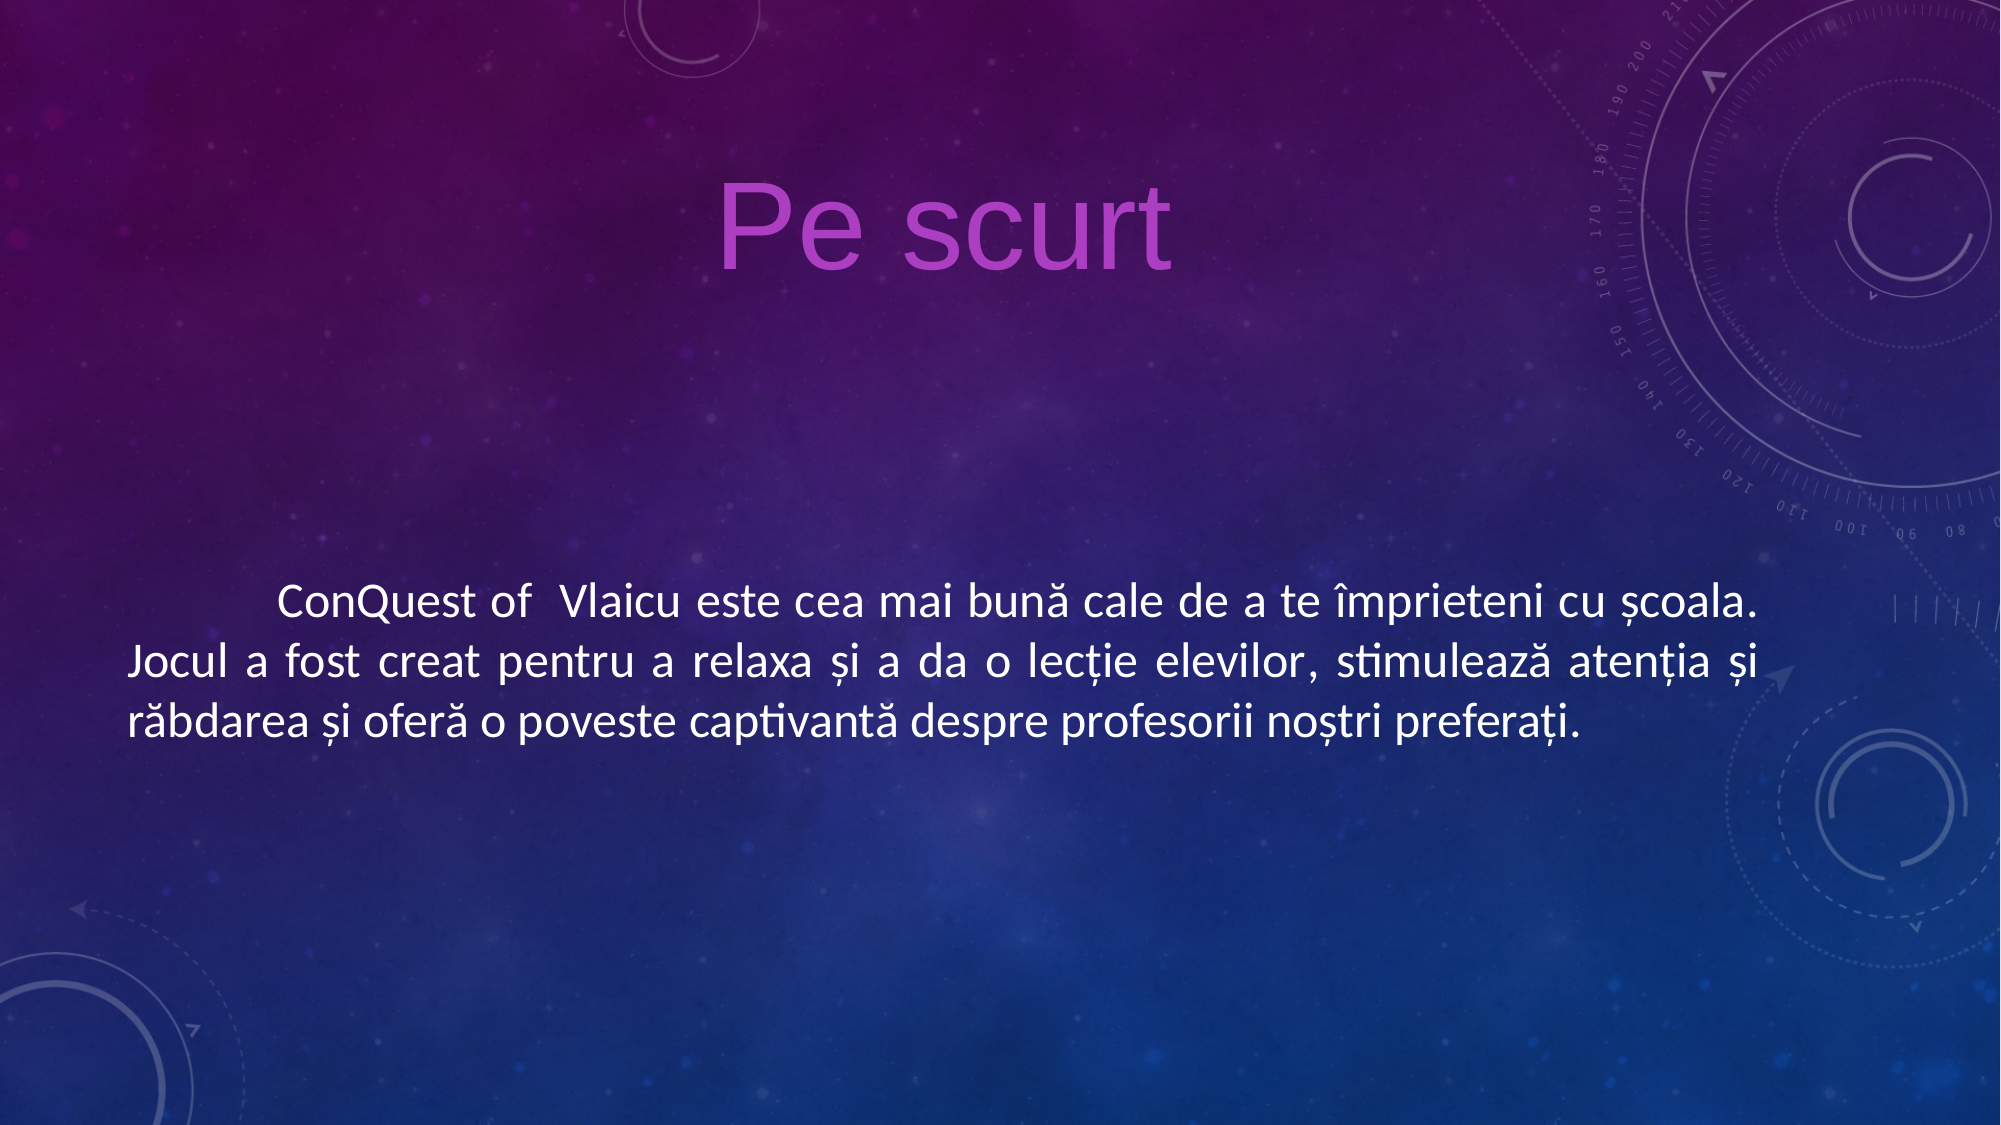

# Pe scurt
	ConQuest of  Vlaicu este cea mai bună cale de a te împrieteni cu școala. Jocul a fost creat pentru a relaxa și a da o lecție elevilor, stimulează atenția și răbdarea și oferă o poveste captivantă despre profesorii noștri preferați.